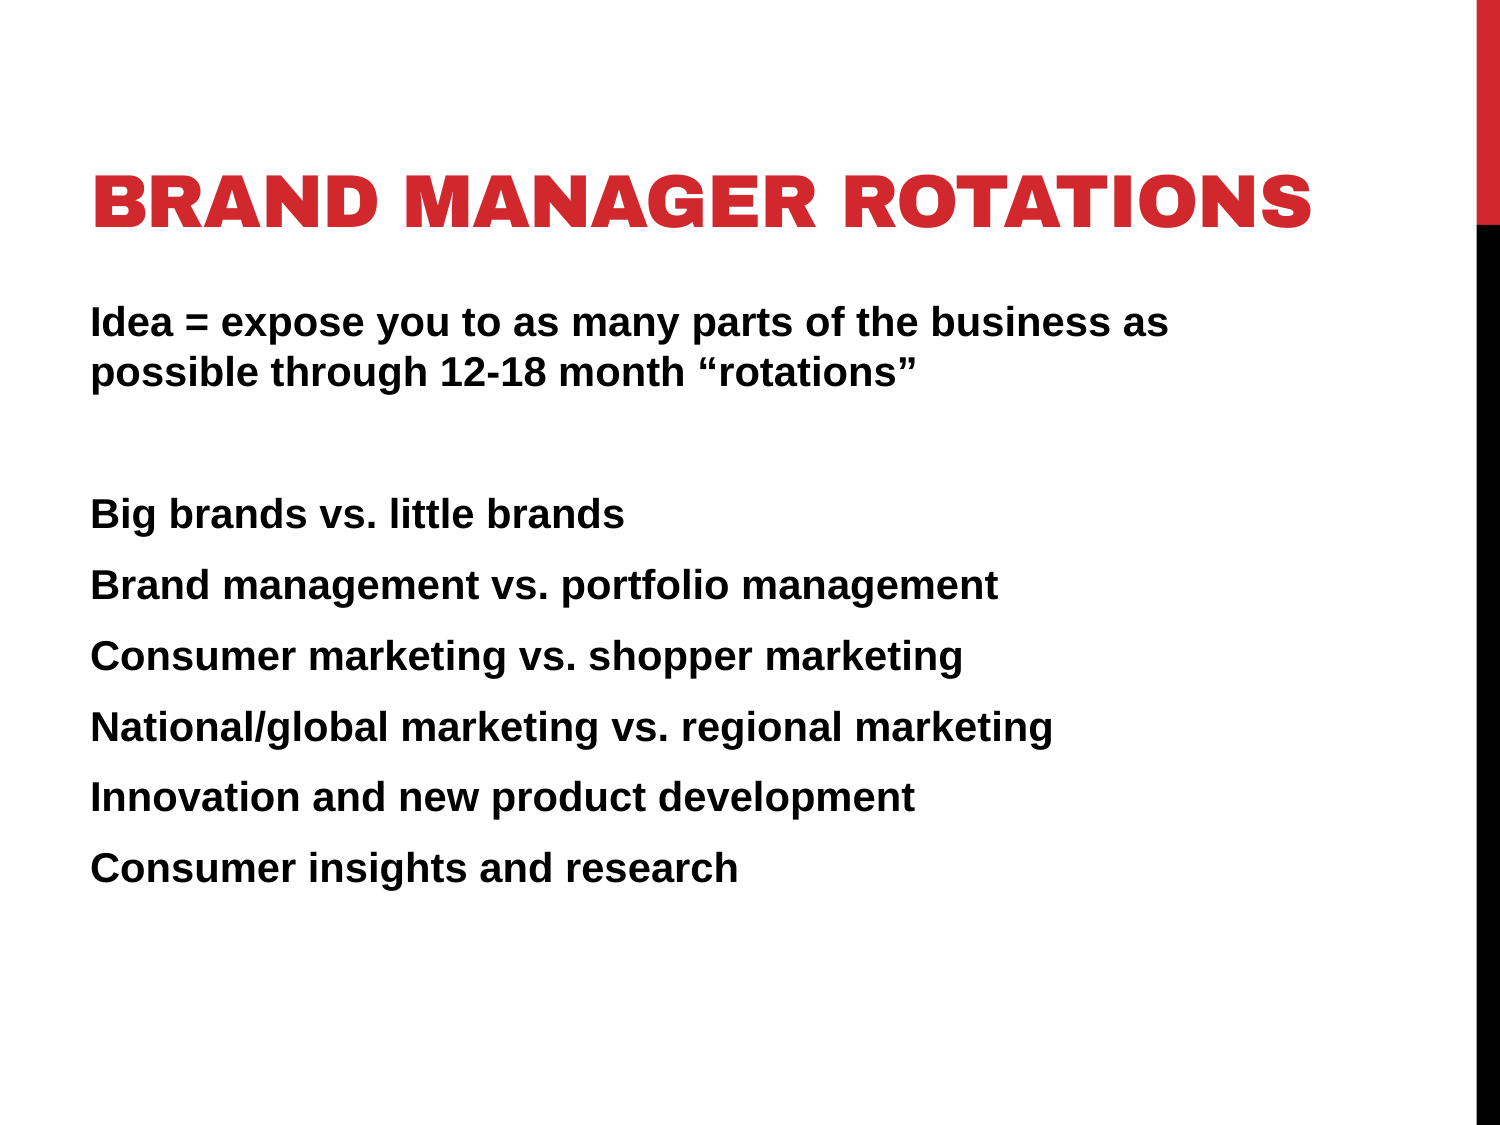

# Brand manager rotations
Idea = expose you to as many parts of the business as possible through 12-18 month “rotations”

Big brands vs. little brands
Brand management vs. portfolio management
Consumer marketing vs. shopper marketing
National/global marketing vs. regional marketing
Innovation and new product development
Consumer insights and research